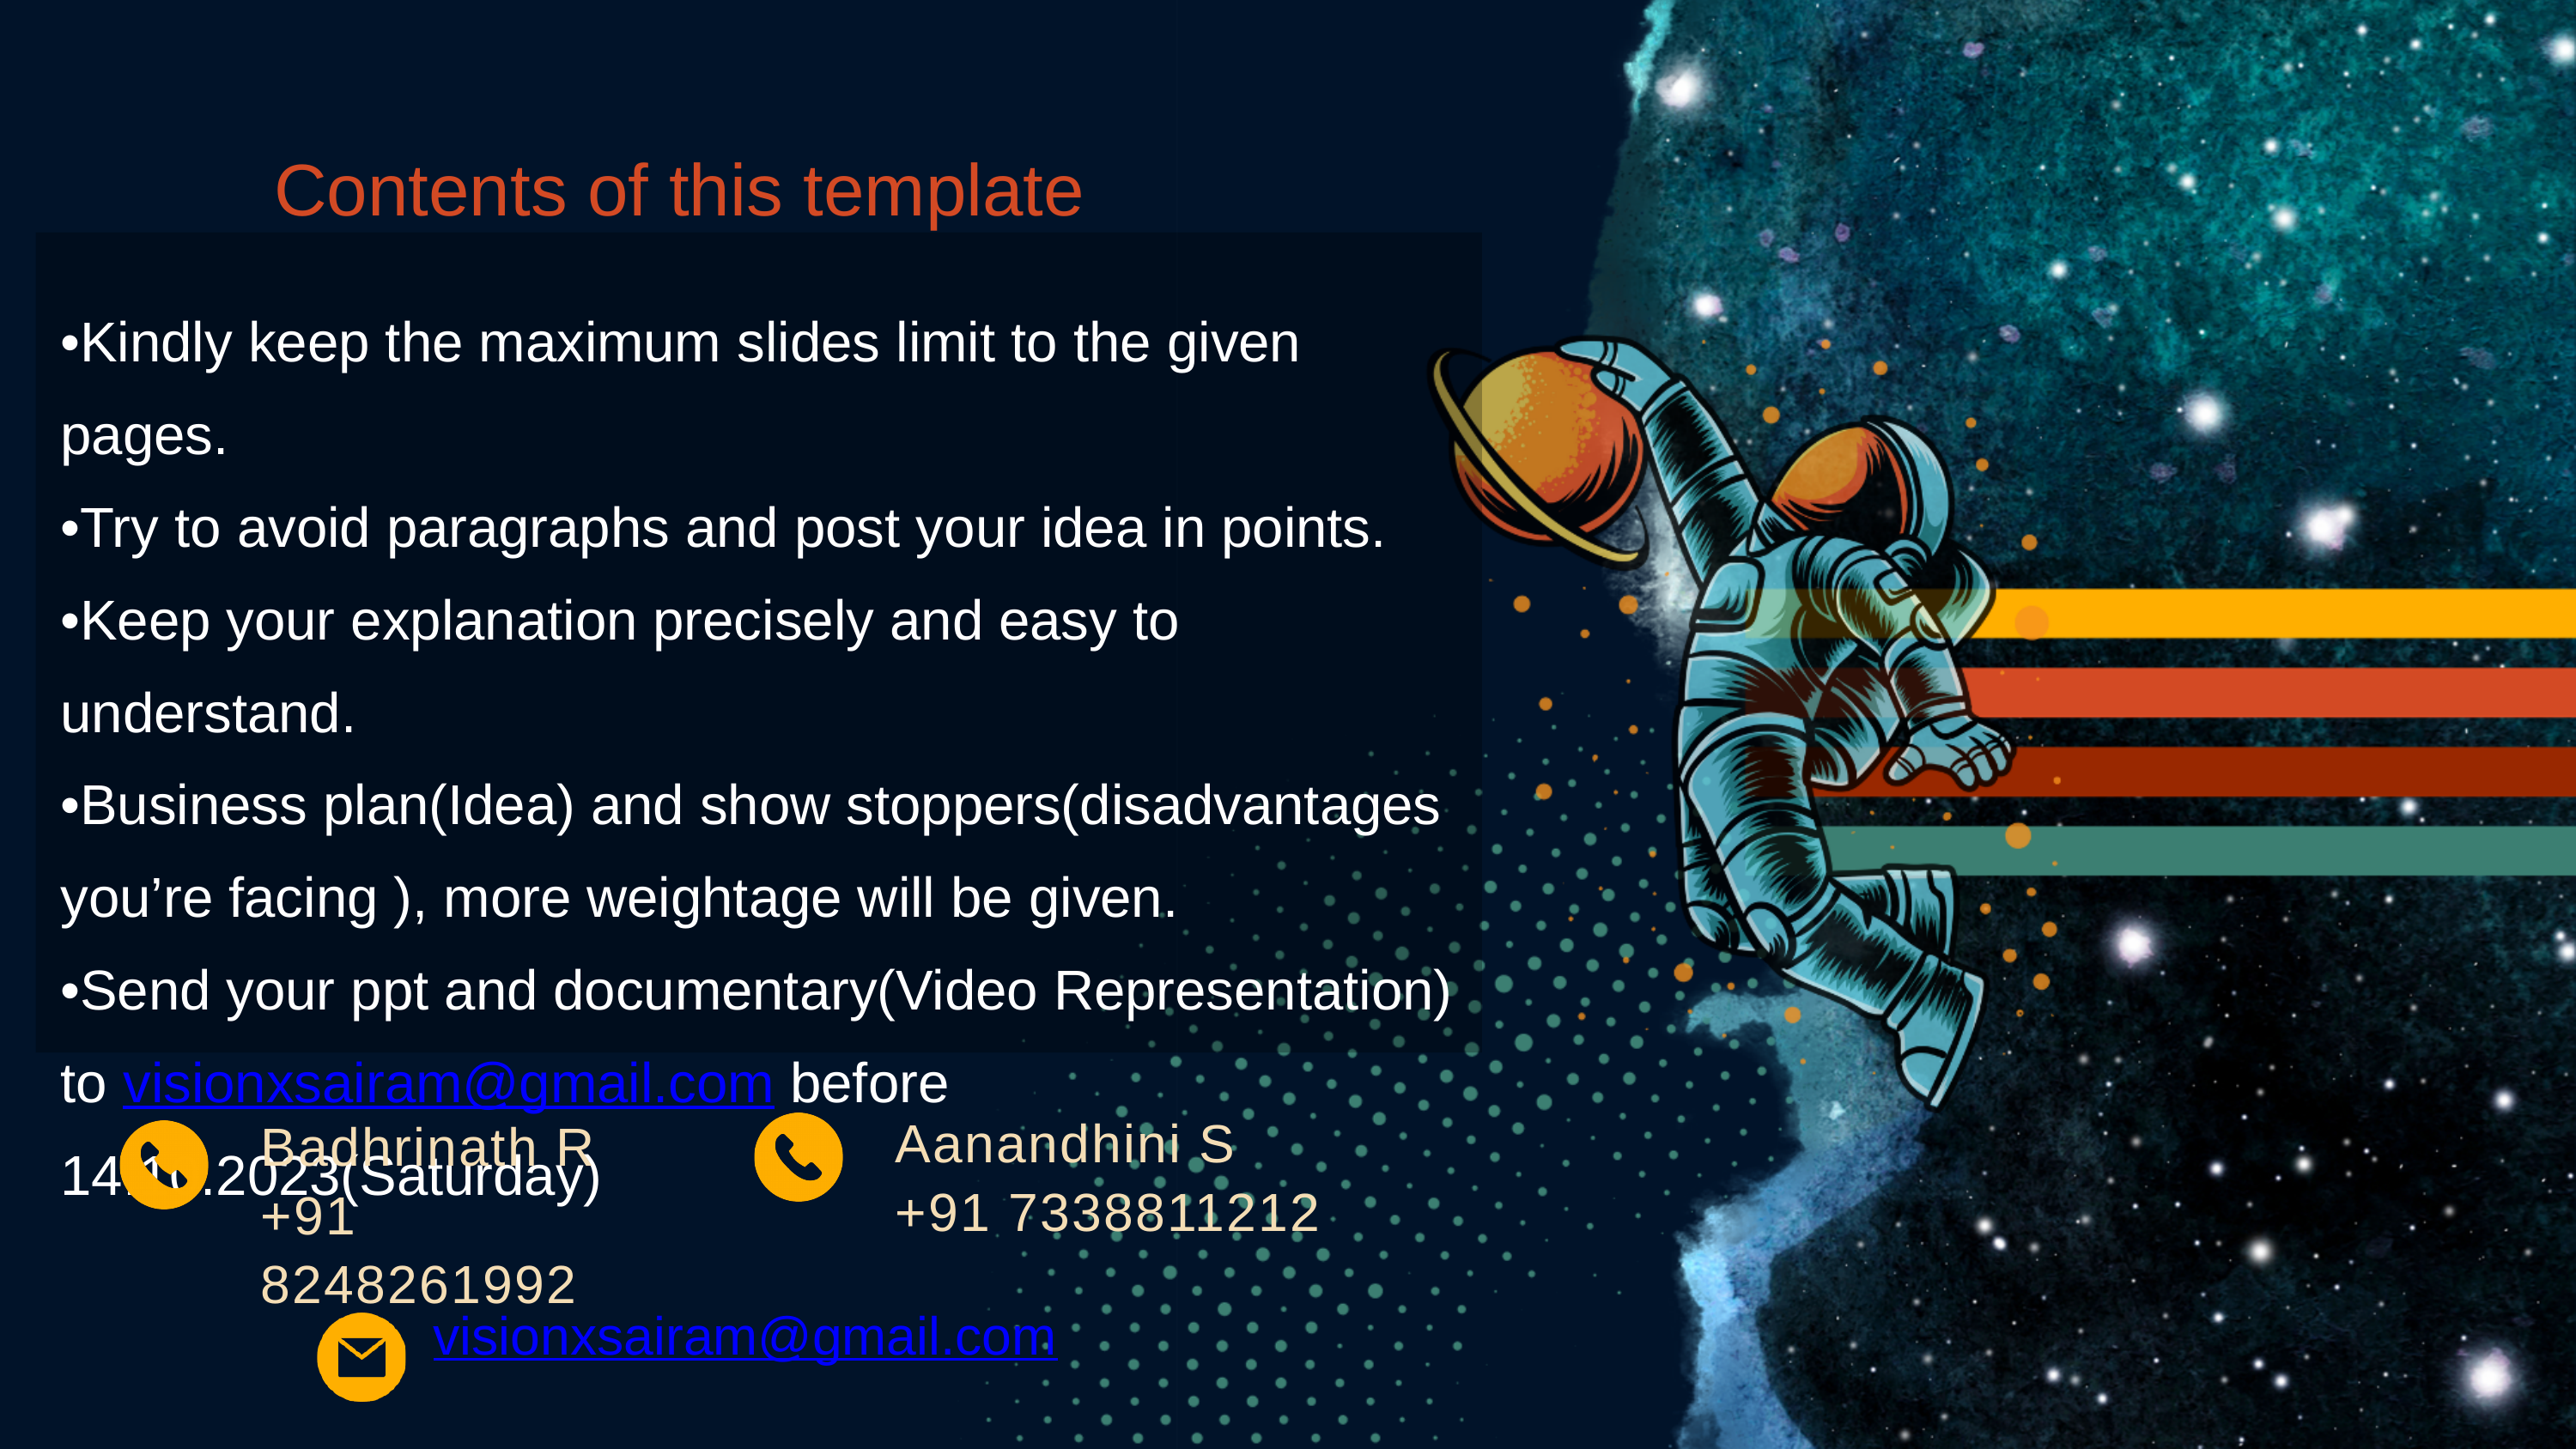

Contents of this template

•Kindly keep the maximum slides limit to the given pages.
•Try to avoid paragraphs and post your idea in points.
•Keep your explanation precisely and easy to understand.
•Business plan(Idea) and show stoppers(disadvantages you’re facing ), more weightage will be given.
•Send your ppt and documentary(Video Representation) to visionxsairam@gmail.com before 14.10.2023(Saturday)

Aanandhini S
+91 7338811212
Badhrinath R
+91 8248261992

visionxsairam@gmail.com